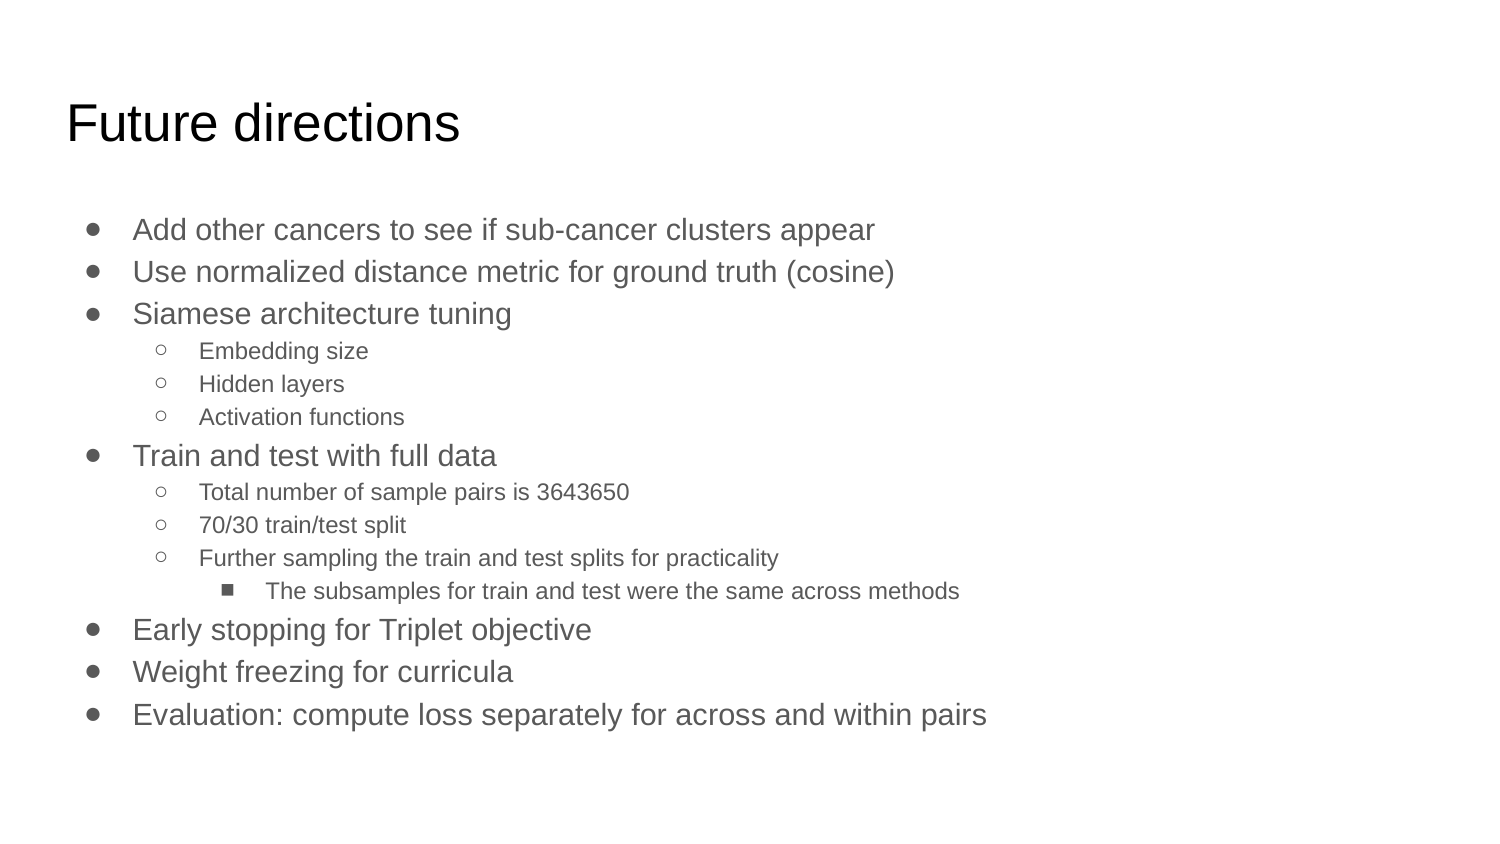

# Future directions
Add other cancers to see if sub-cancer clusters appear
Use normalized distance metric for ground truth (cosine)
Siamese architecture tuning
Embedding size
Hidden layers
Activation functions
Train and test with full data
Total number of sample pairs is 3643650
70/30 train/test split
Further sampling the train and test splits for practicality
The subsamples for train and test were the same across methods
Early stopping for Triplet objective
Weight freezing for curricula
Evaluation: compute loss separately for across and within pairs